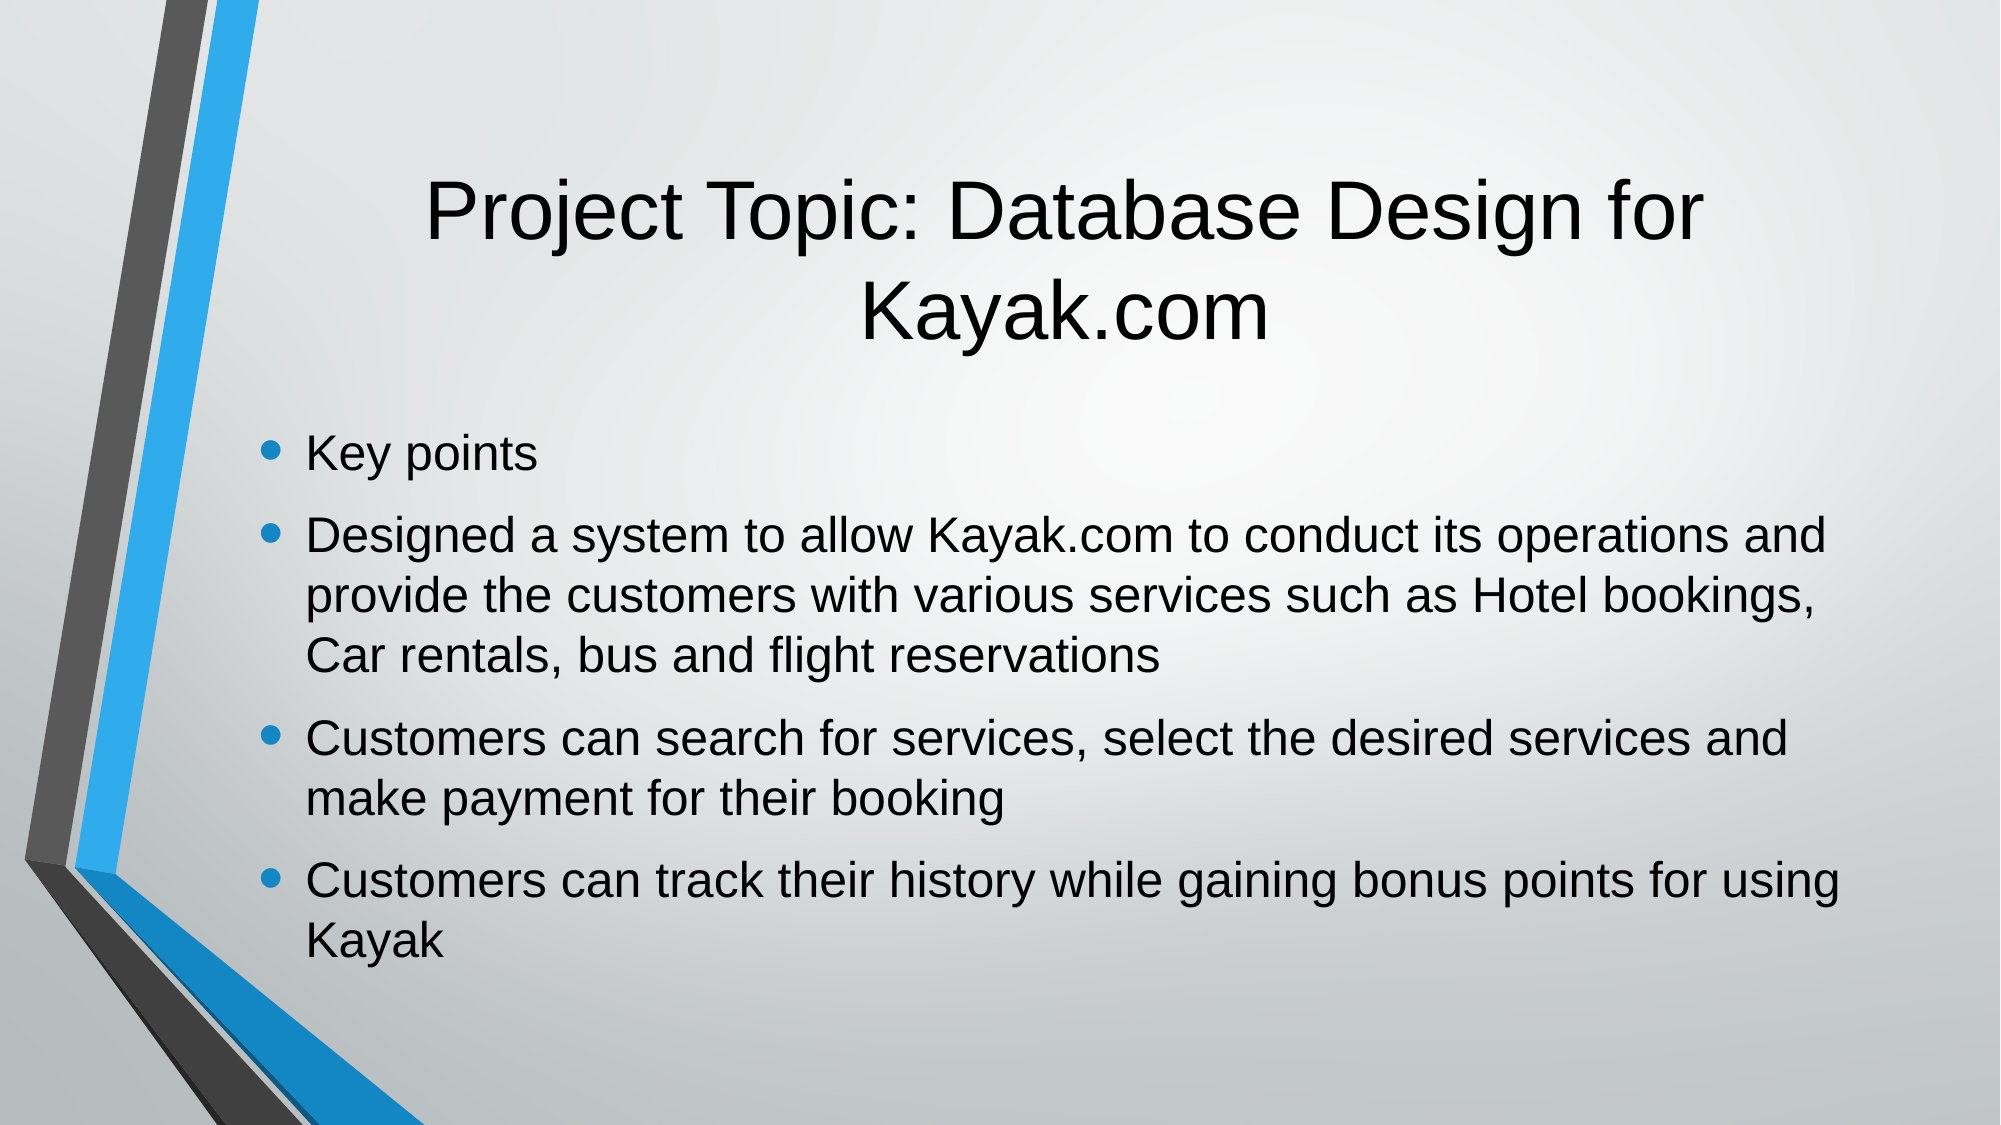

# Project Topic: Database Design for Kayak.com
Key points
Designed a system to allow Kayak.com to conduct its operations and provide the customers with various services such as Hotel bookings, Car rentals, bus and flight reservations
Customers can search for services, select the desired services and make payment for their booking
Customers can track their history while gaining bonus points for using Kayak